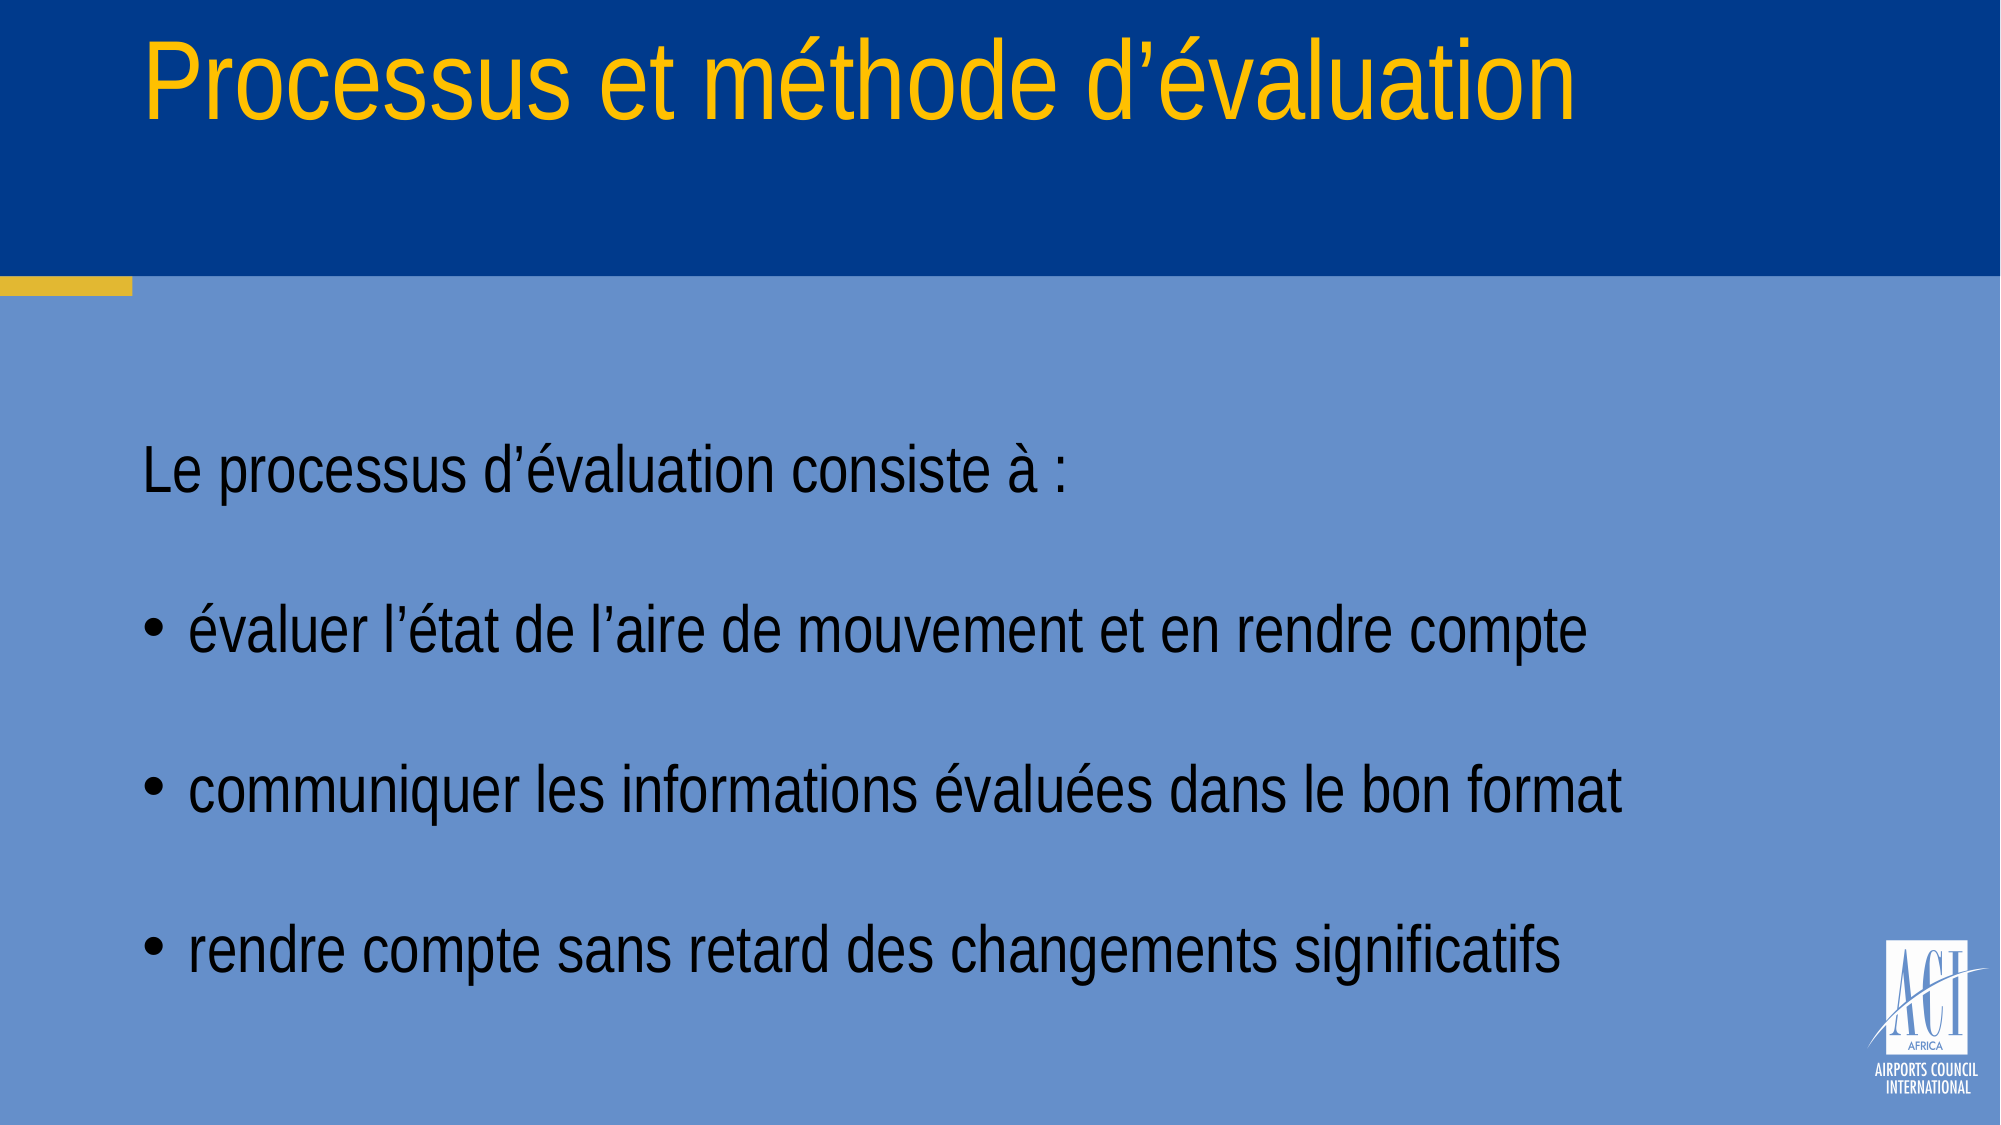

Processus et méthode d’évaluation
#
Le processus d’évaluation consiste à :
évaluer l’état de l’aire de mouvement et en rendre compte
communiquer les informations évaluées dans le bon format
rendre compte sans retard des changements significatifs